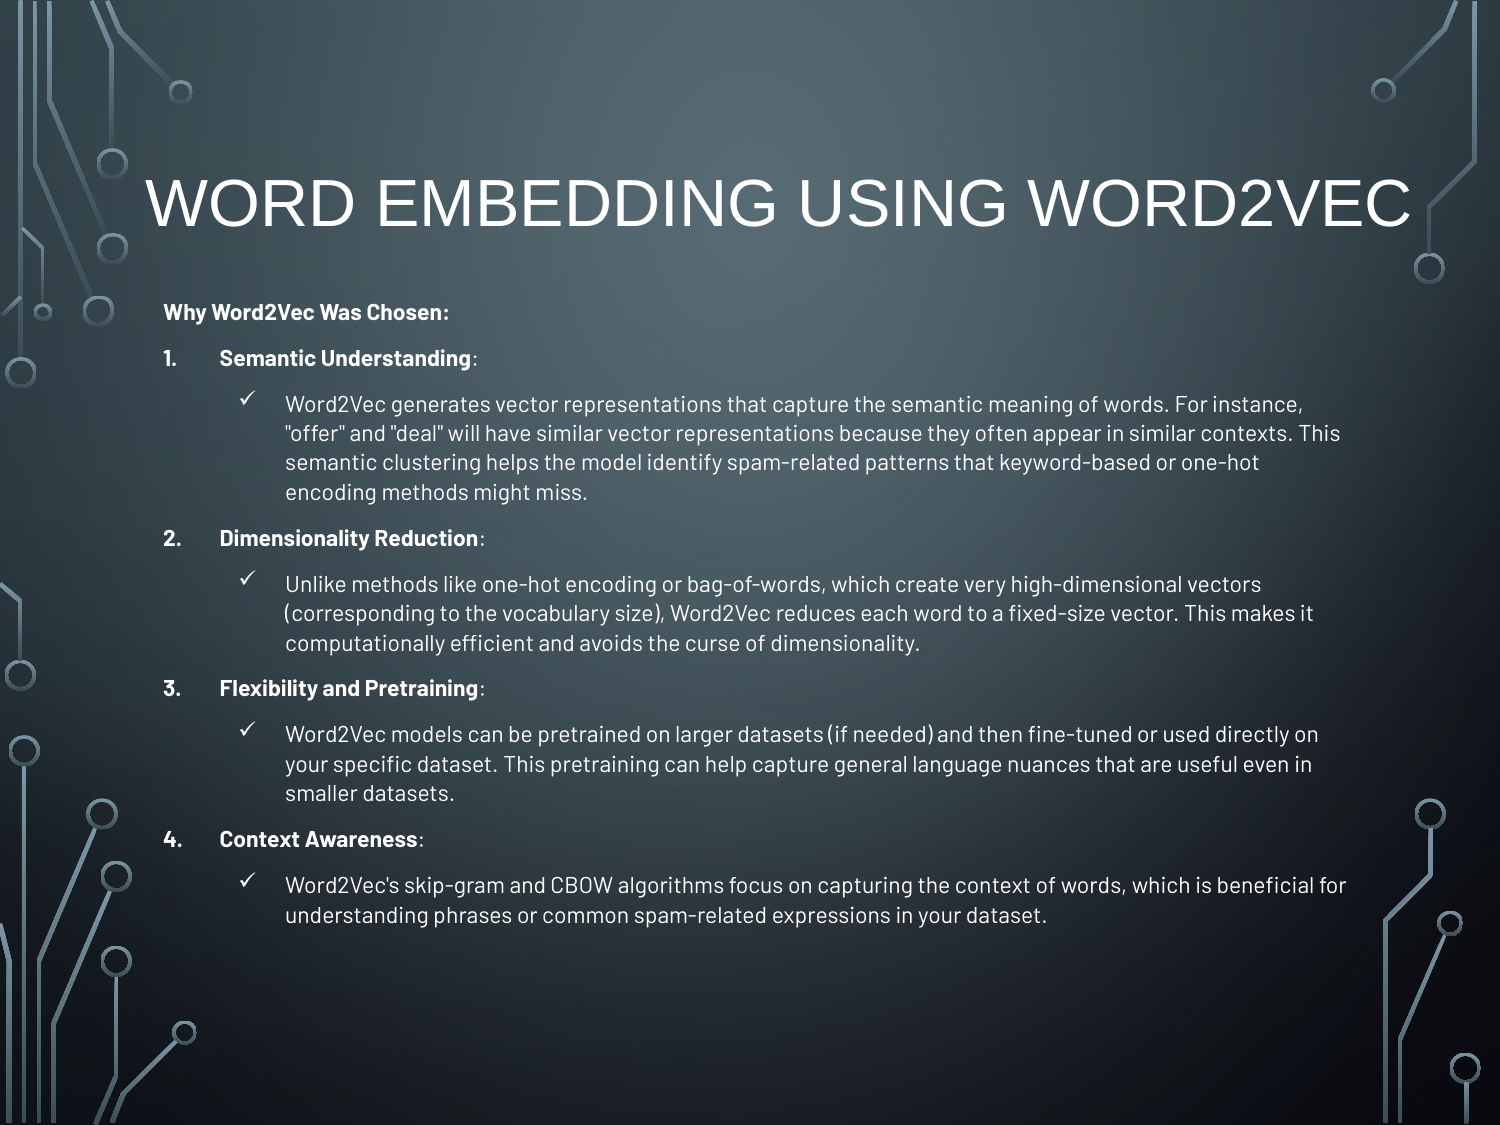

# Word Embedding using word2vec
Why Word2Vec Was Chosen:
Semantic Understanding:
Word2Vec generates vector representations that capture the semantic meaning of words. For instance, "offer" and "deal" will have similar vector representations because they often appear in similar contexts. This semantic clustering helps the model identify spam-related patterns that keyword-based or one-hot encoding methods might miss.
Dimensionality Reduction:
Unlike methods like one-hot encoding or bag-of-words, which create very high-dimensional vectors (corresponding to the vocabulary size), Word2Vec reduces each word to a fixed-size vector. This makes it computationally efficient and avoids the curse of dimensionality.
Flexibility and Pretraining:
Word2Vec models can be pretrained on larger datasets (if needed) and then fine-tuned or used directly on your specific dataset. This pretraining can help capture general language nuances that are useful even in smaller datasets.
Context Awareness:
Word2Vec's skip-gram and CBOW algorithms focus on capturing the context of words, which is beneficial for understanding phrases or common spam-related expressions in your dataset.